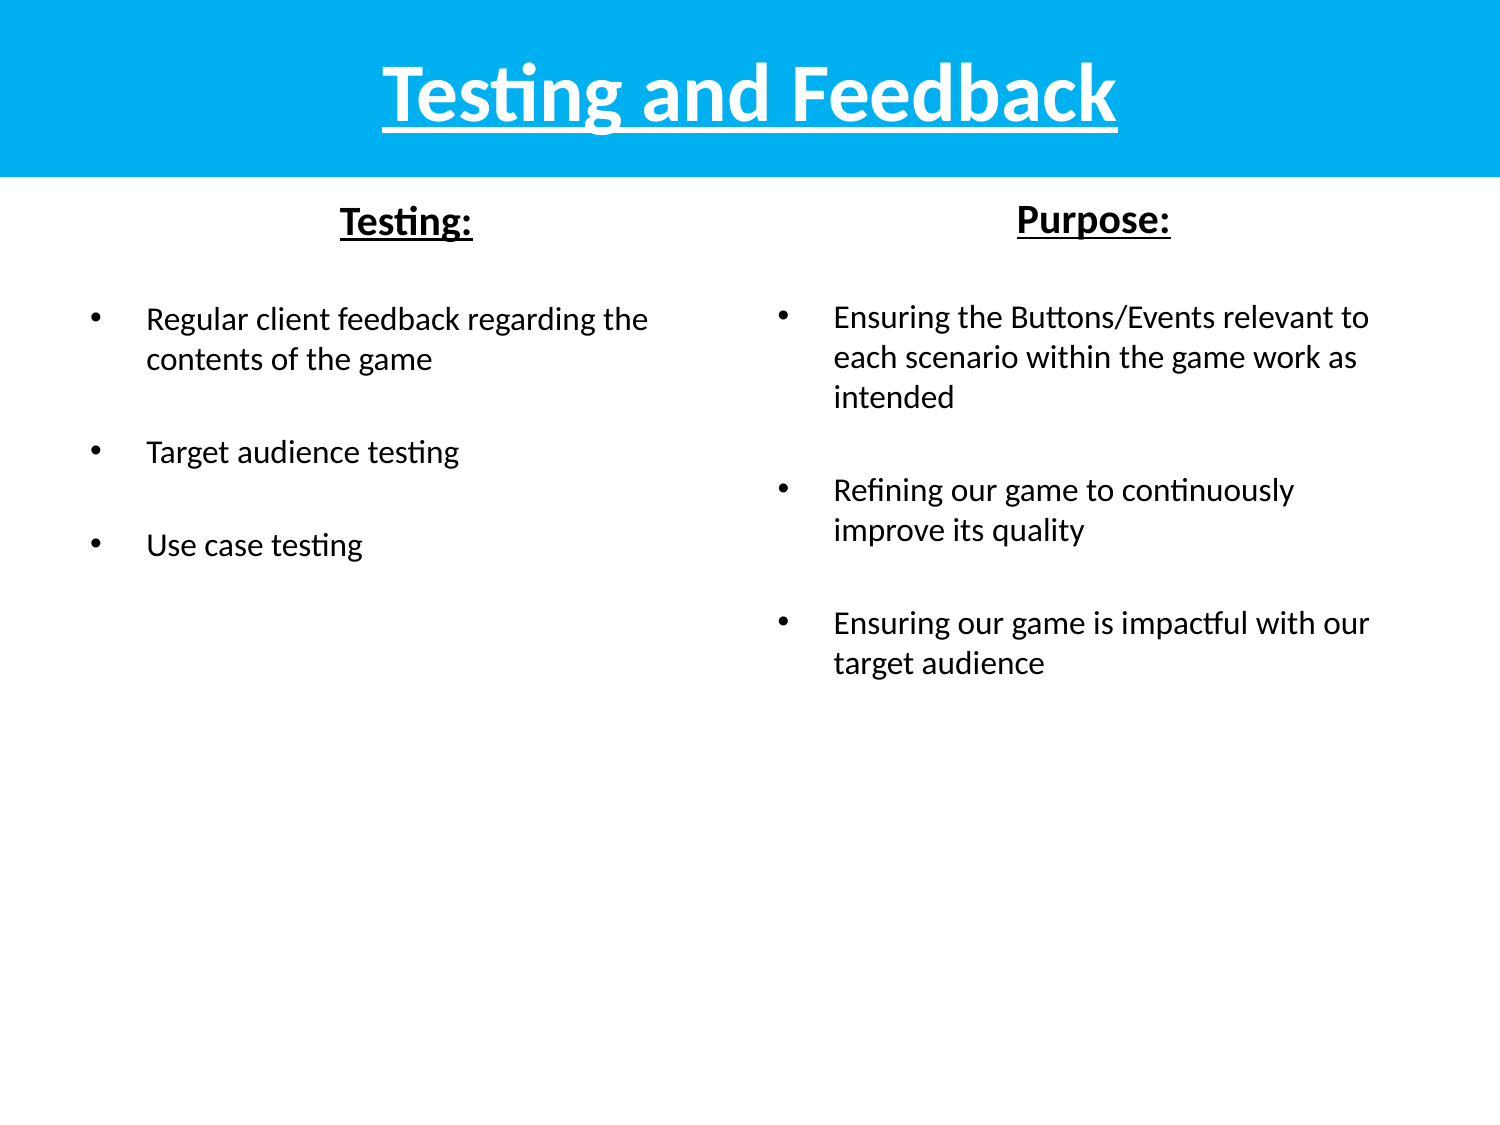

# Testing and Feedback
Purpose:

Ensuring the Buttons/Events relevant to  each scenario within the game work as intended

Refining our game to continuously improve its quality

Ensuring our game is impactful with our target audience

Testing:

Regular client feedback regarding the contents of the game

Target audience testing

Use case testing